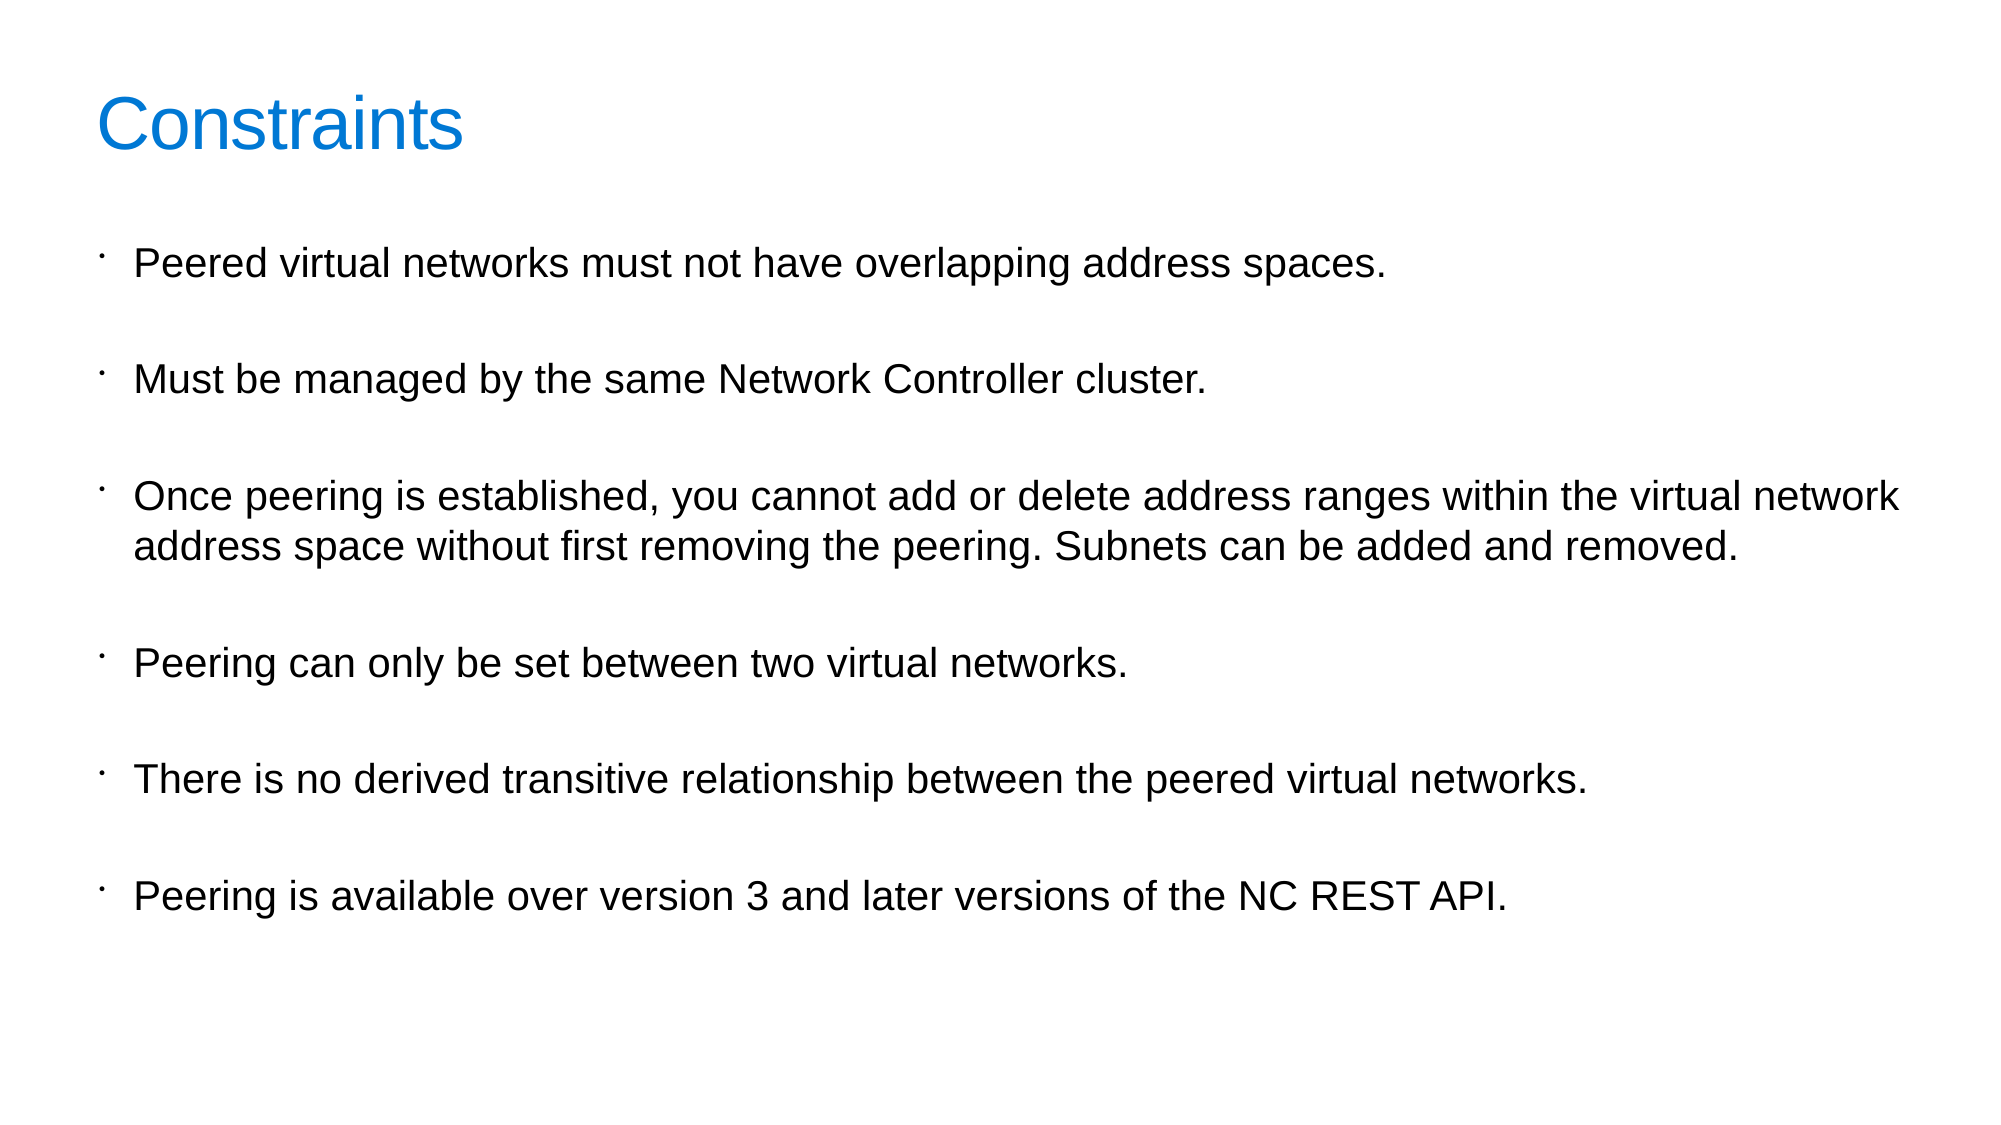

# Constraints
Peered virtual networks must not have overlapping address spaces.

Must be managed by the same Network Controller cluster.

Once peering is established, you cannot add or delete address ranges within the virtual network address space without first removing the peering. Subnets can be added and removed.

Peering can only be set between two virtual networks.

There is no derived transitive relationship between the peered virtual networks.

Peering is available over version 3 and later versions of the NC REST API.